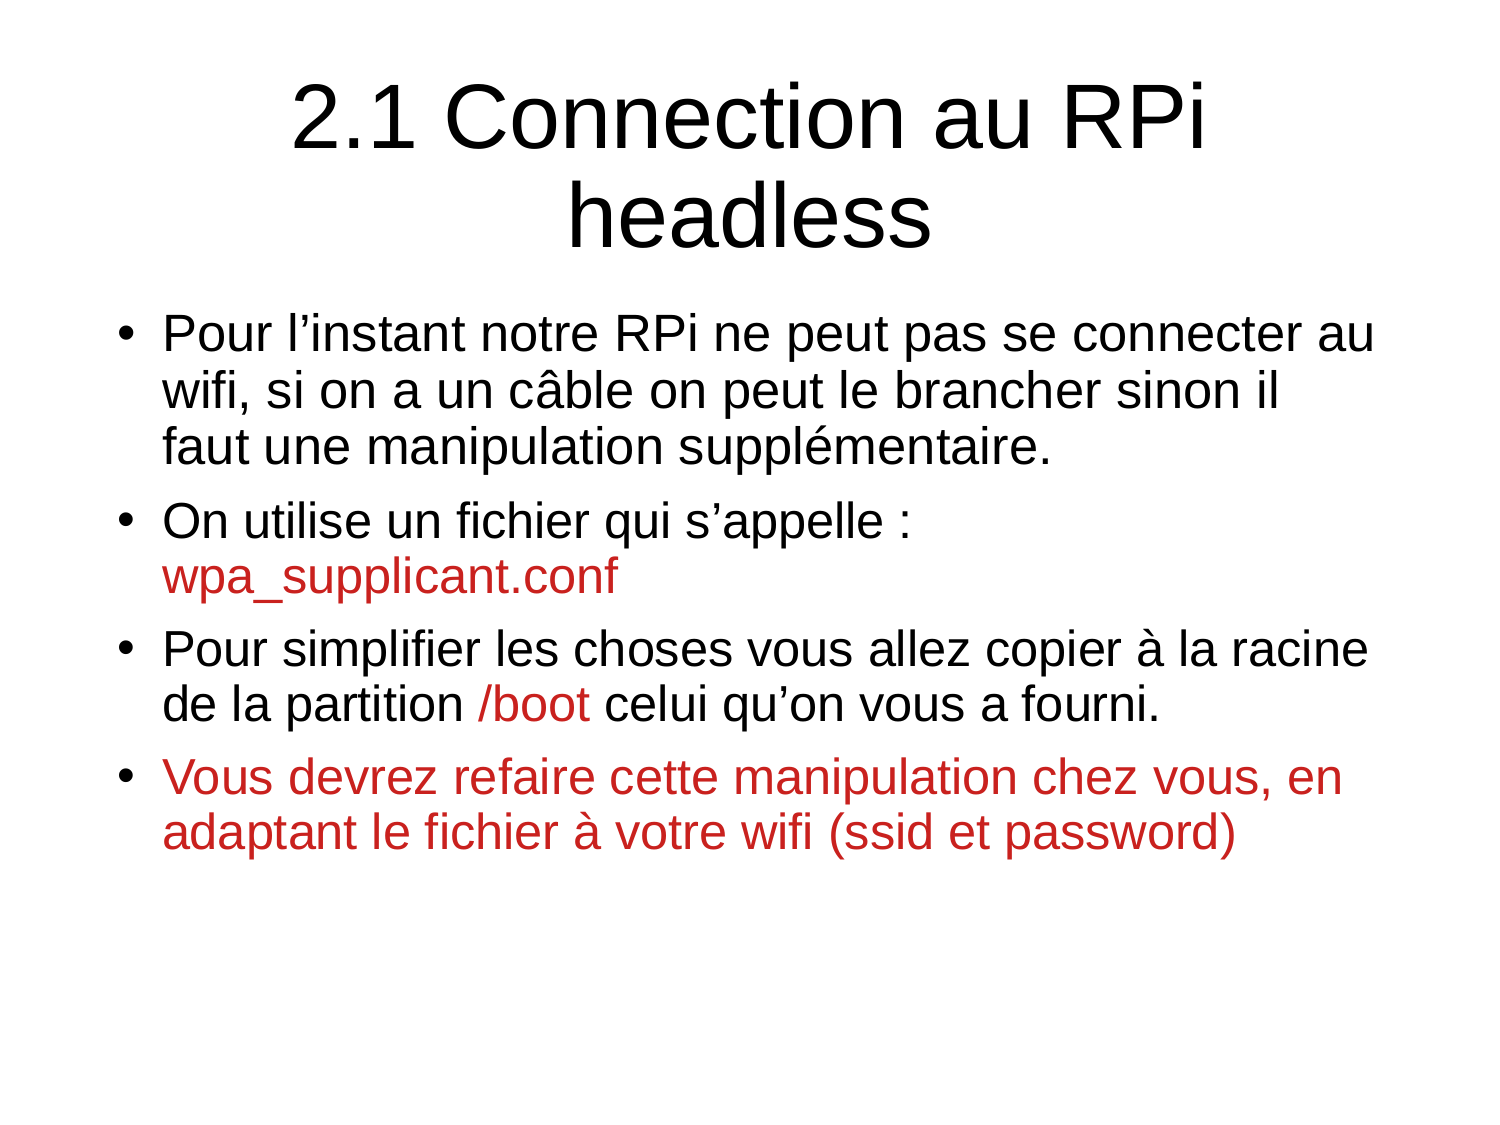

2.1 Connection au RPi headless
Pour l’instant notre RPi ne peut pas se connecter au wifi, si on a un câble on peut le brancher sinon il faut une manipulation supplémentaire.
On utilise un fichier qui s’appelle : wpa_supplicant.conf
Pour simplifier les choses vous allez copier à la racine de la partition /boot celui qu’on vous a fourni.
Vous devrez refaire cette manipulation chez vous, en adaptant le fichier à votre wifi (ssid et password)